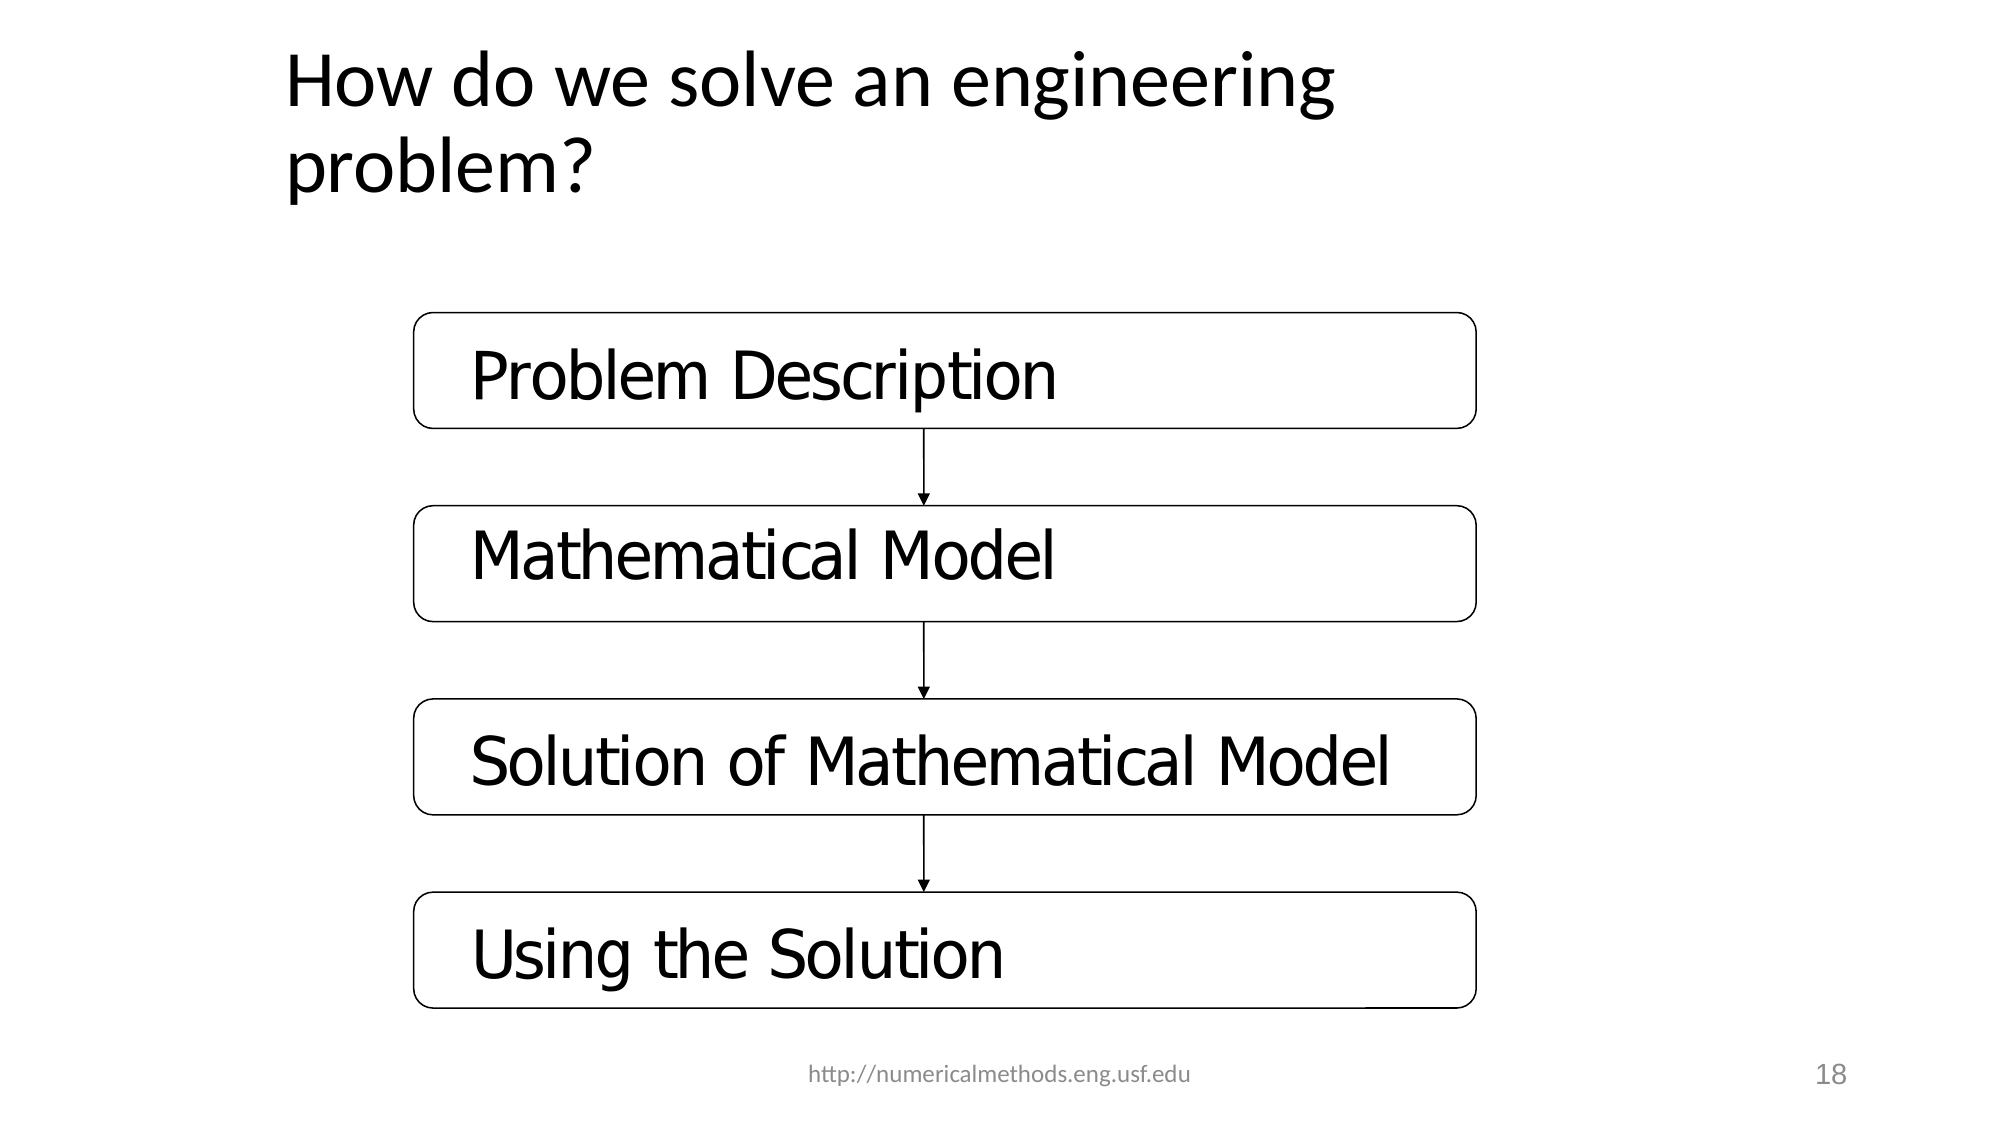

# How do we solve an engineering problem?

Problem Description

Mathematical Model

Solution of Mathematical Model

Using the Solution
http://numericalmethods.eng.usf.edu
18